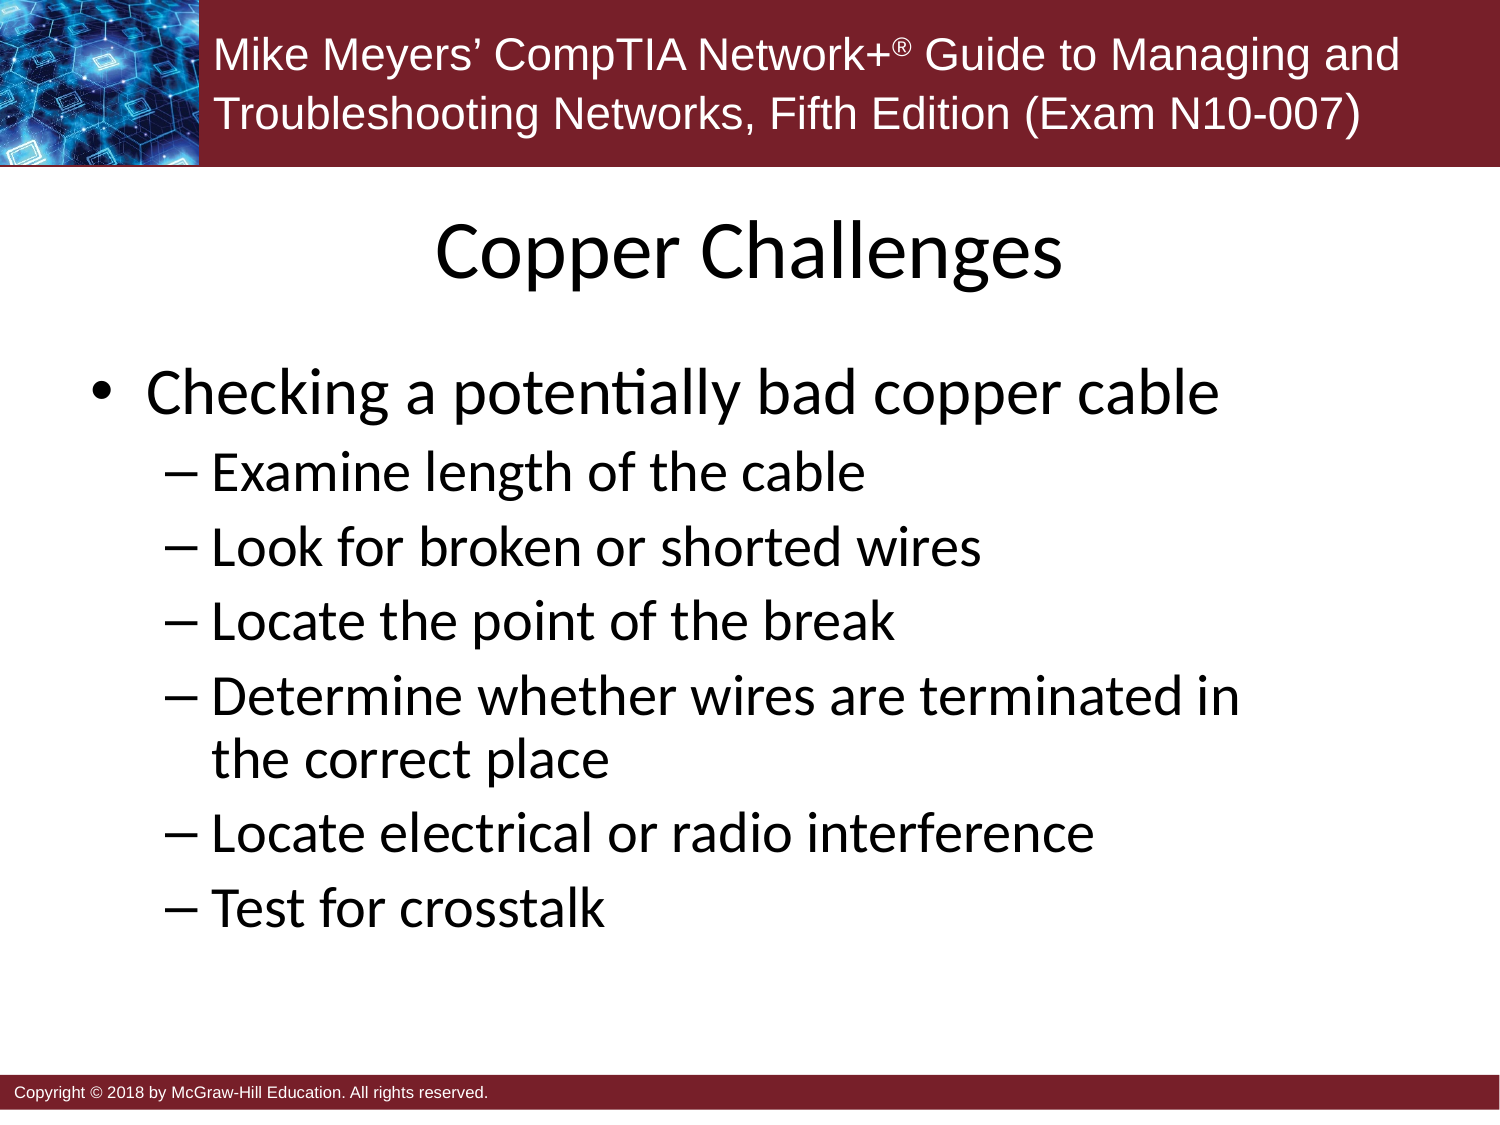

# Copper Challenges
Checking a potentially bad copper cable
Examine length of the cable
Look for broken or shorted wires
Locate the point of the break
Determine whether wires are terminated in
the correct place
Locate electrical or radio interference
Test for crosstalk